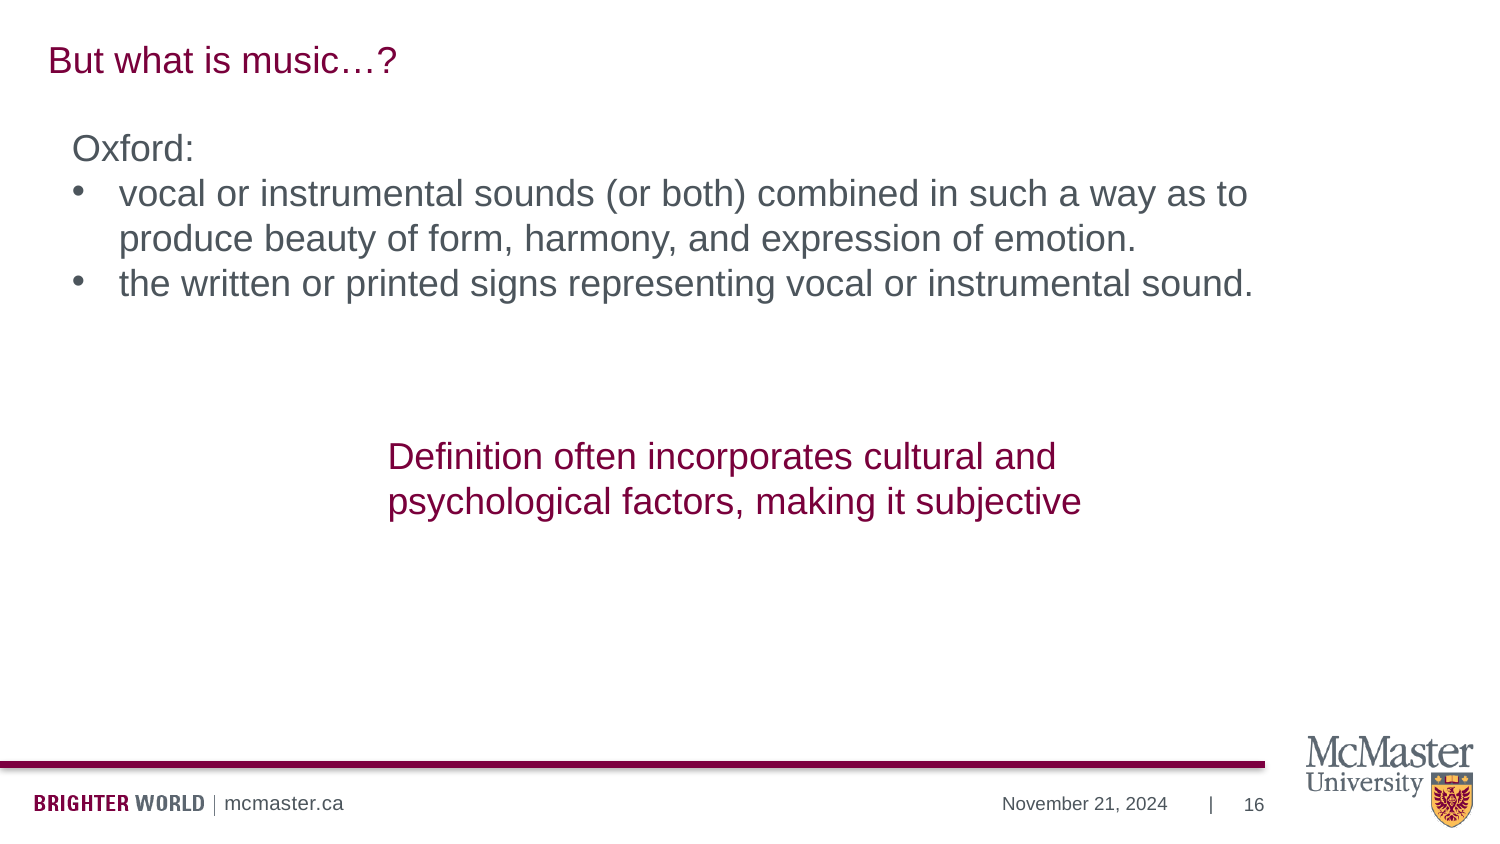

# But what is music…?
Oxford:
vocal or instrumental sounds (or both) combined in such a way as to produce beauty of form, harmony, and expression of emotion.
the written or printed signs representing vocal or instrumental sound.
Definition often incorporates cultural and psychological factors, making it subjective
16
November 21, 2024